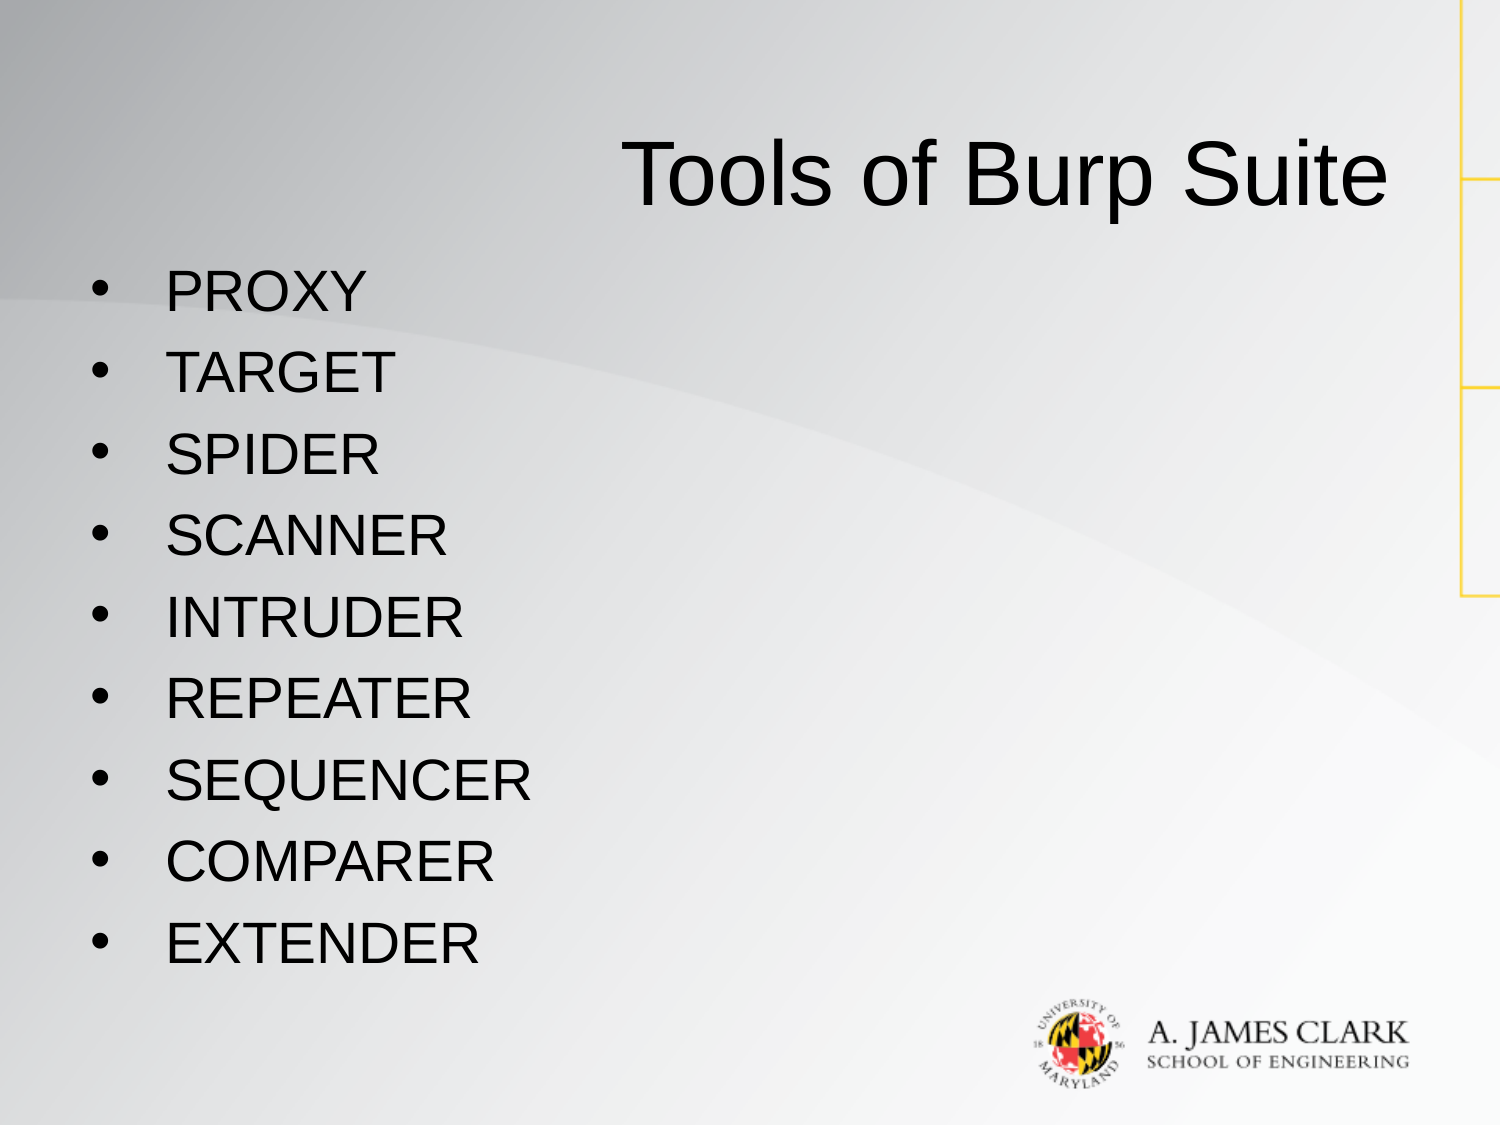

# Tools of Burp Suite
PROXY
TARGET
SPIDER
SCANNER
INTRUDER
REPEATER
SEQUENCER
COMPARER
EXTENDER